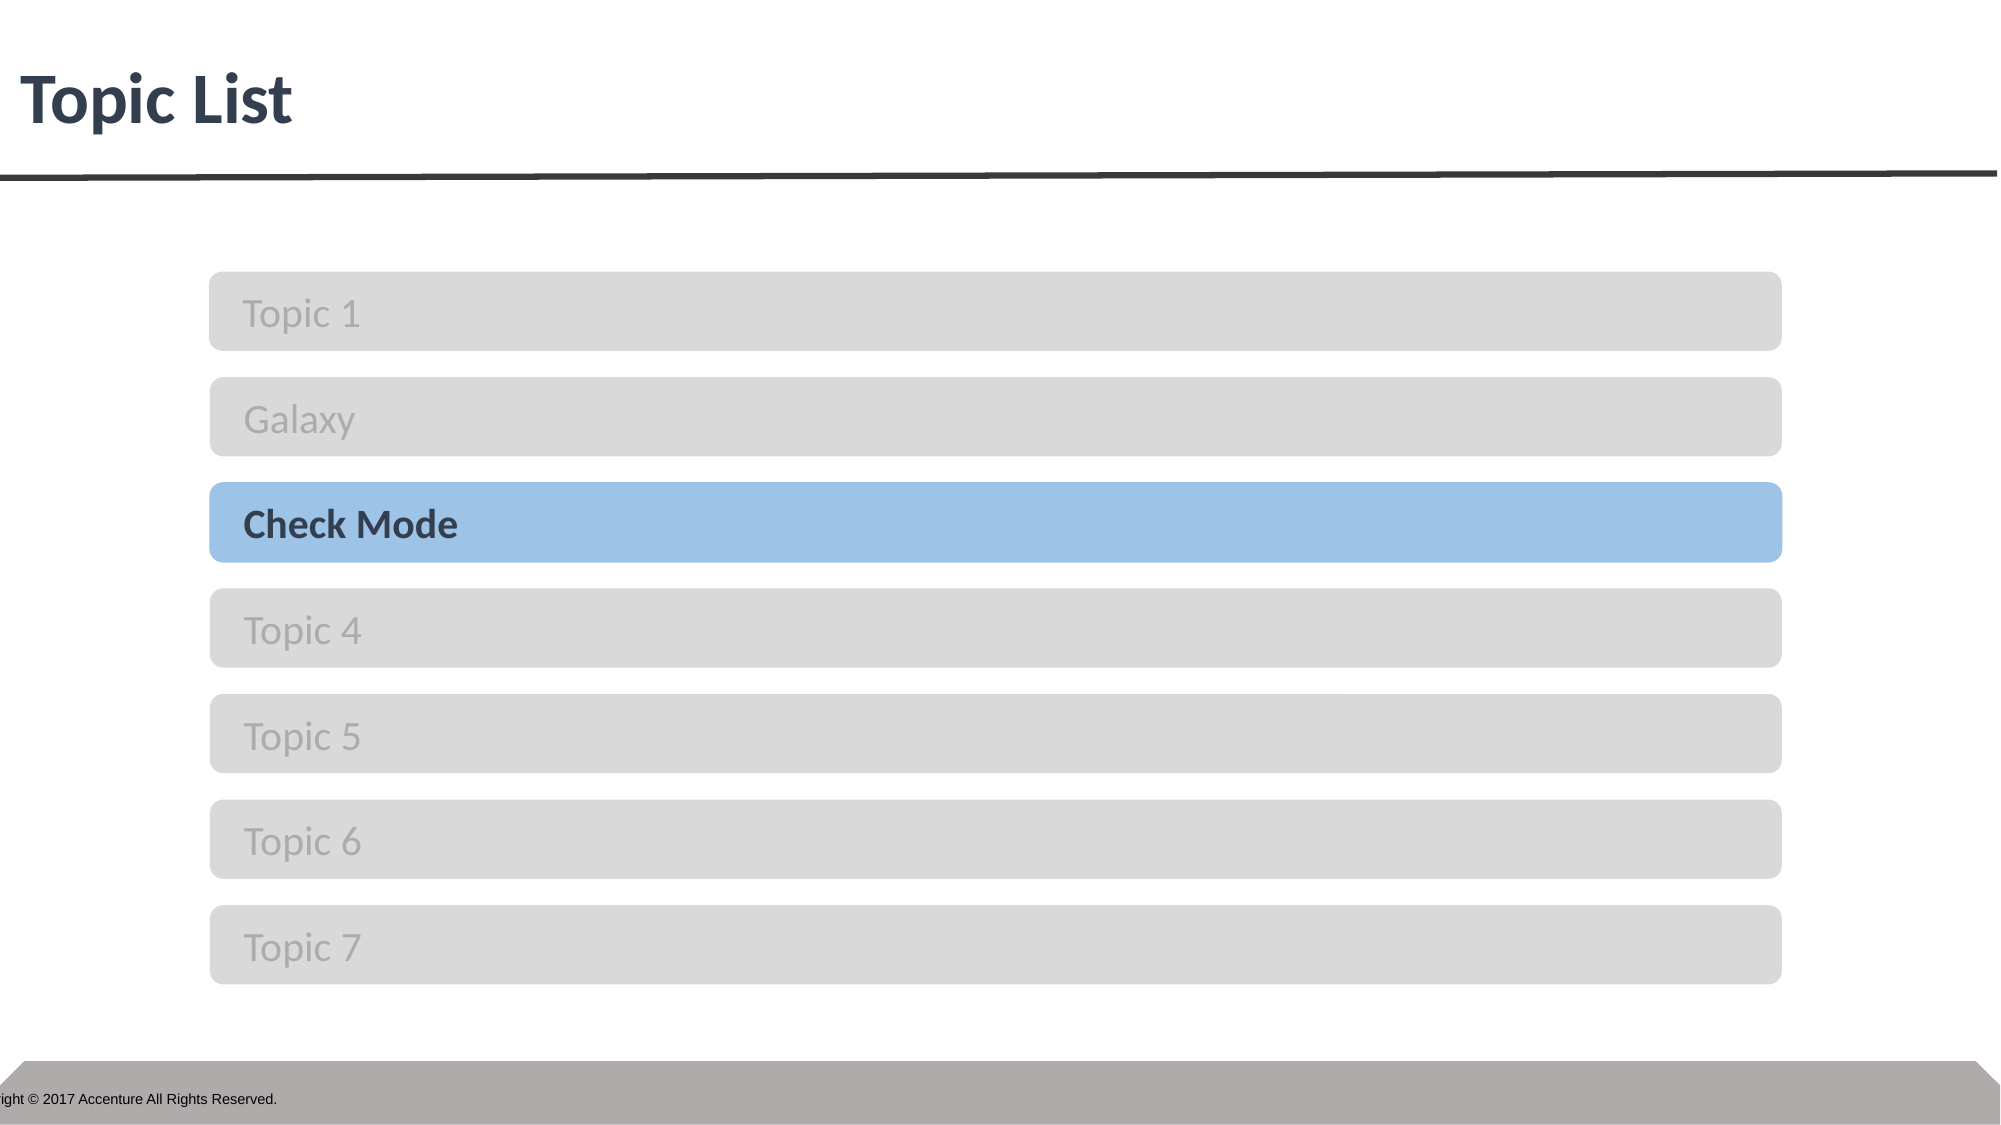

# Topic List
Topic 1
Galaxy
Check Mode
Topic 4
Topic 5
Topic 6
Topic 7